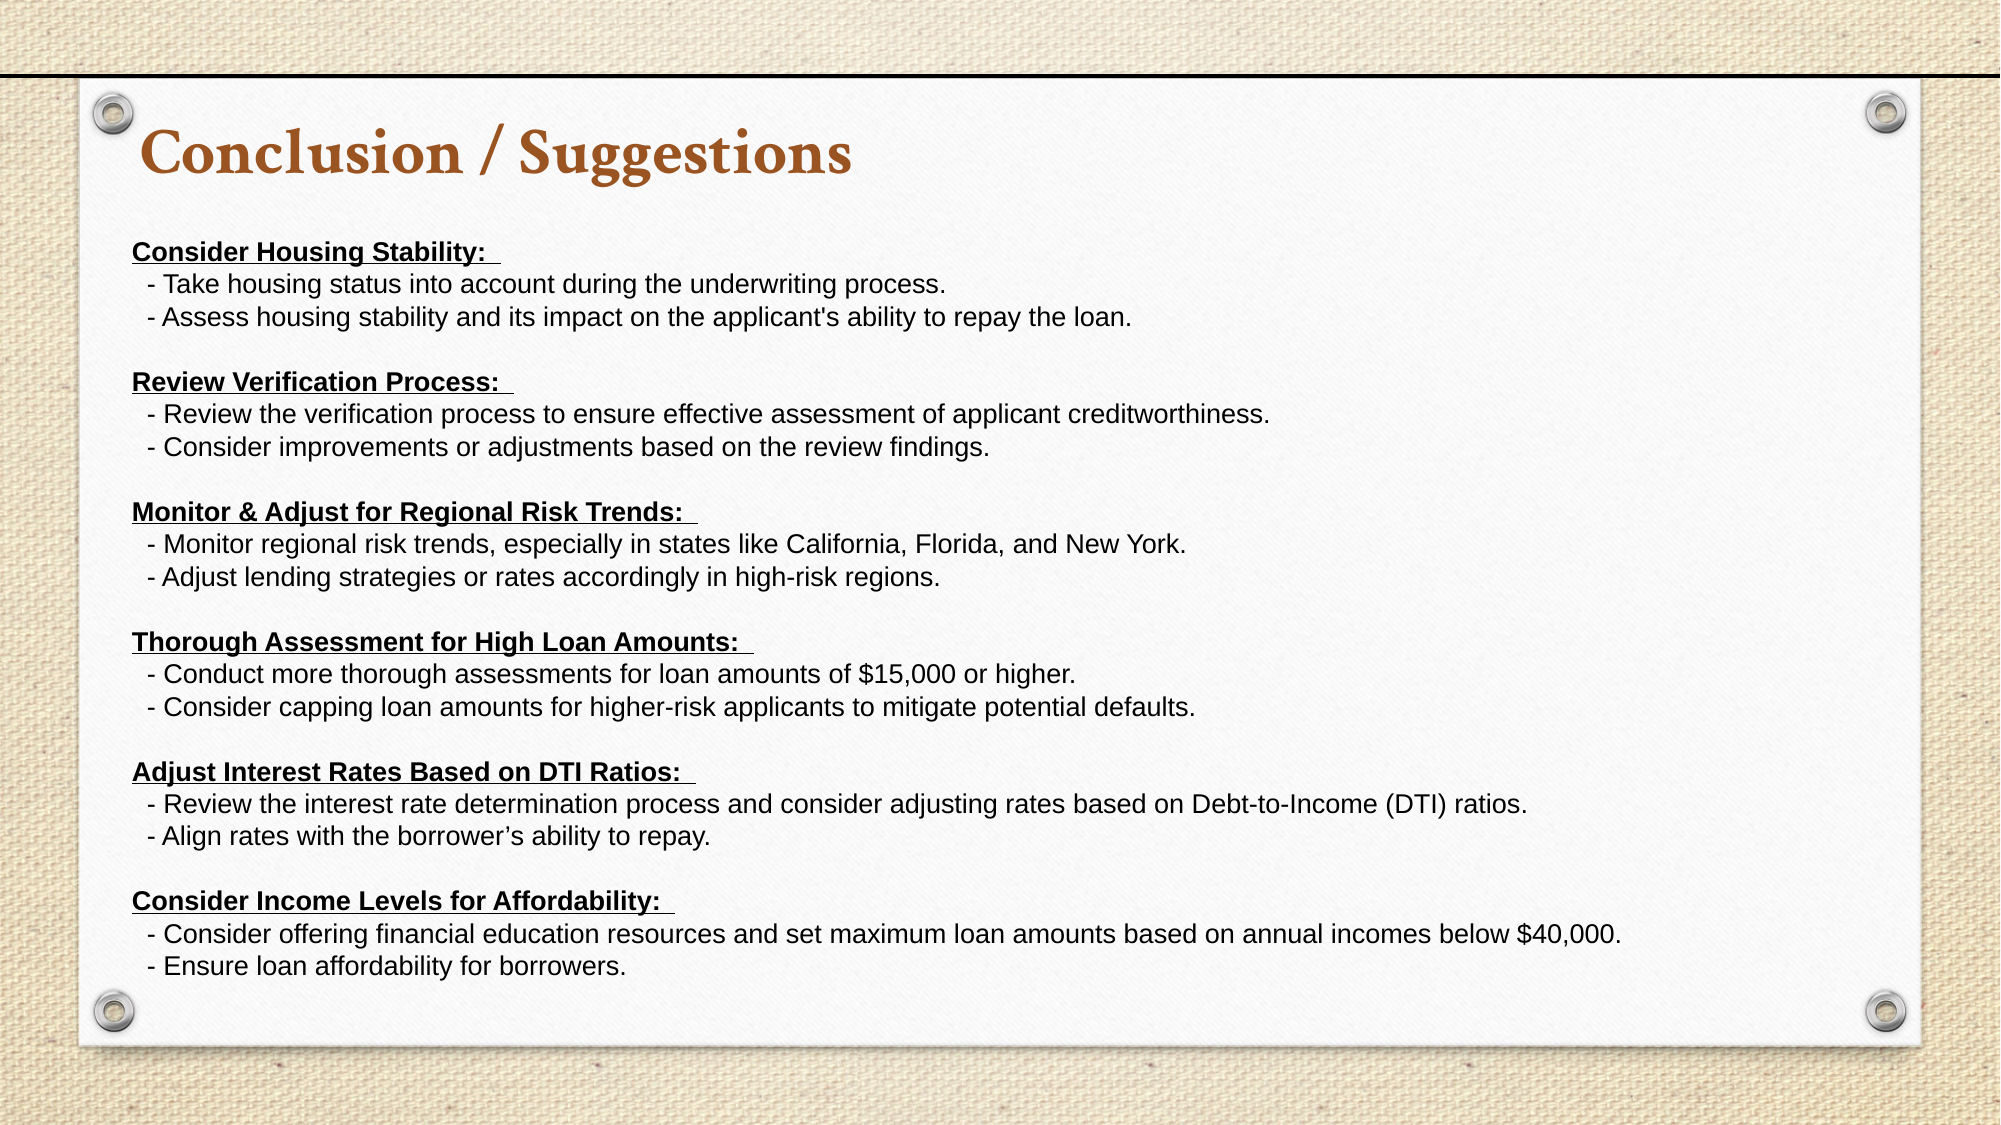

Conclusion / Suggestions

Consider Housing Stability:
  - Take housing status into account during the underwriting process.
  - Assess housing stability and its impact on the applicant's ability to repay the loan.

Review Verification Process:
  - Review the verification process to ensure effective assessment of applicant creditworthiness.
  - Consider improvements or adjustments based on the review findings.

Monitor & Adjust for Regional Risk Trends:
  - Monitor regional risk trends, especially in states like California, Florida, and New York.
  - Adjust lending strategies or rates accordingly in high-risk regions.

Thorough Assessment for High Loan Amounts:
  - Conduct more thorough assessments for loan amounts of $15,000 or higher.
  - Consider capping loan amounts for higher-risk applicants to mitigate potential defaults.

Adjust Interest Rates Based on DTI Ratios:
  - Review the interest rate determination process and consider adjusting rates based on Debt-to-Income (DTI) ratios.
  - Align rates with the borrower’s ability to repay.

Consider Income Levels for Affordability:
  - Consider offering financial education resources and set maximum loan amounts based on annual incomes below $40,000.
  - Ensure loan affordability for borrowers.